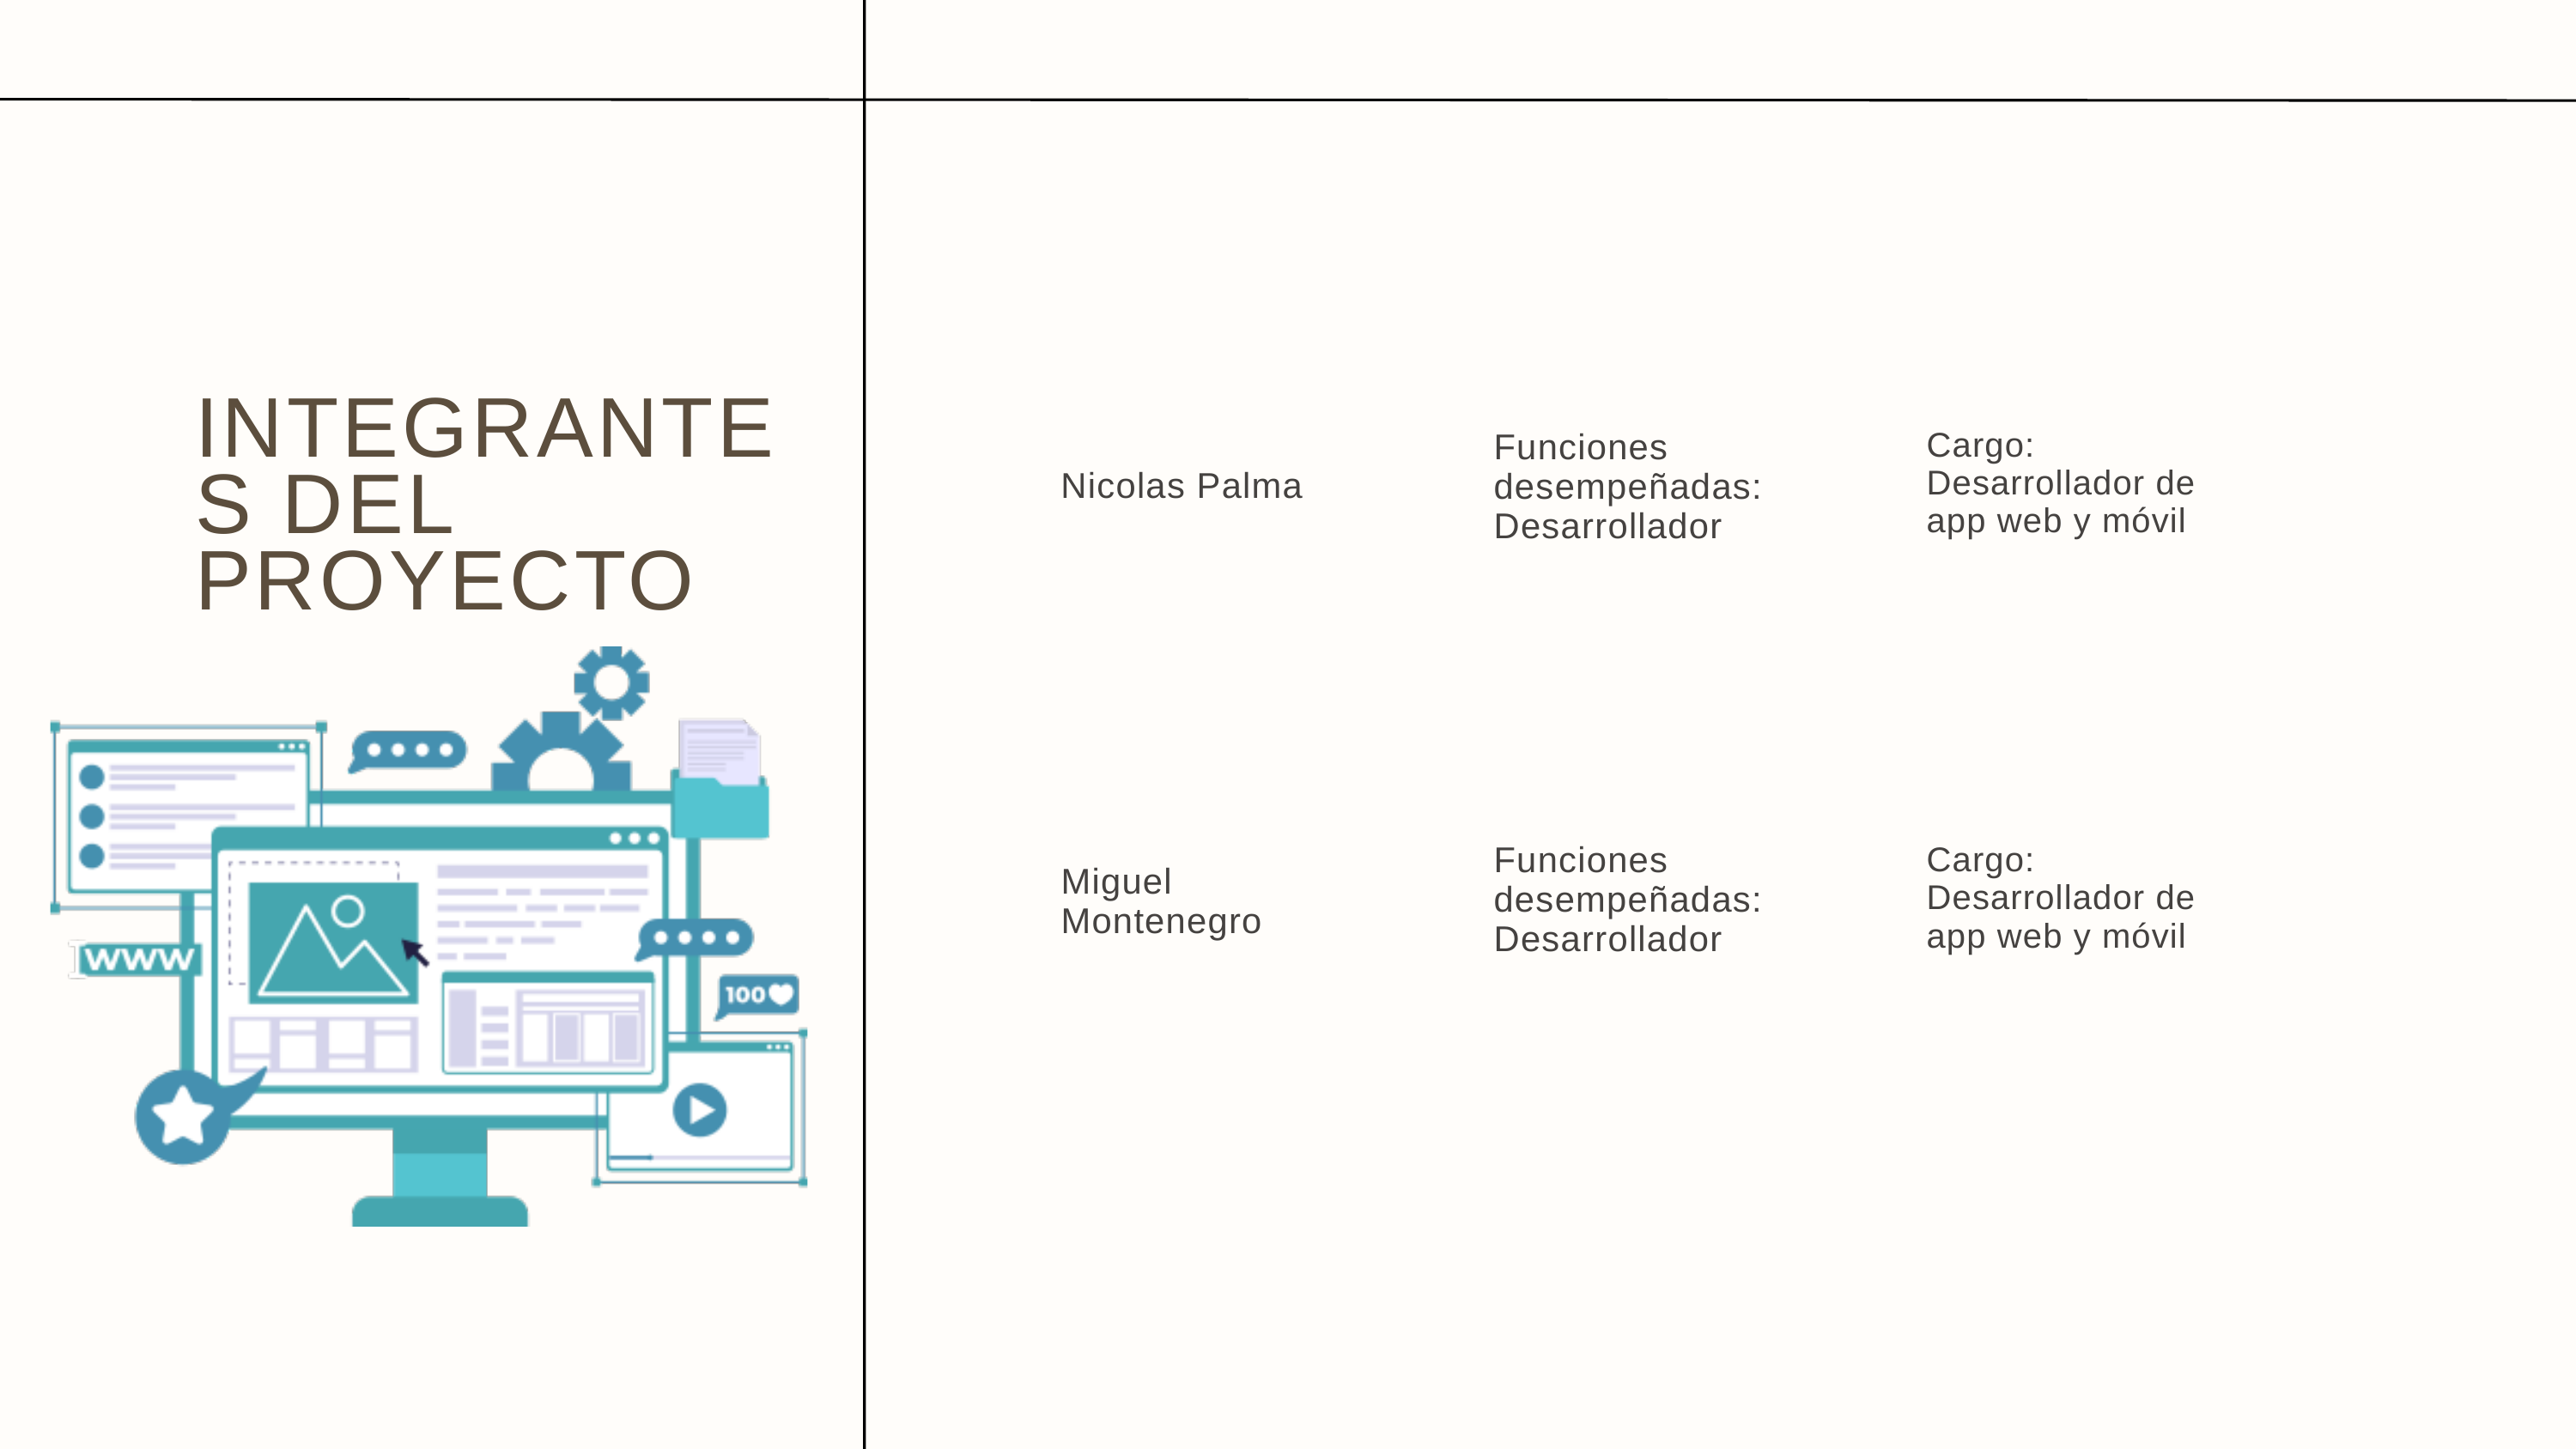

INTEGRANTES DEL PROYECTO
Cargo: Desarrollador de app web y móvil
Funciones desempeñadas: Desarrollador
Nicolas Palma

Funciones desempeñadas: Desarrollador
Cargo: Desarrollador de app web y móvil
Miguel Montenegro